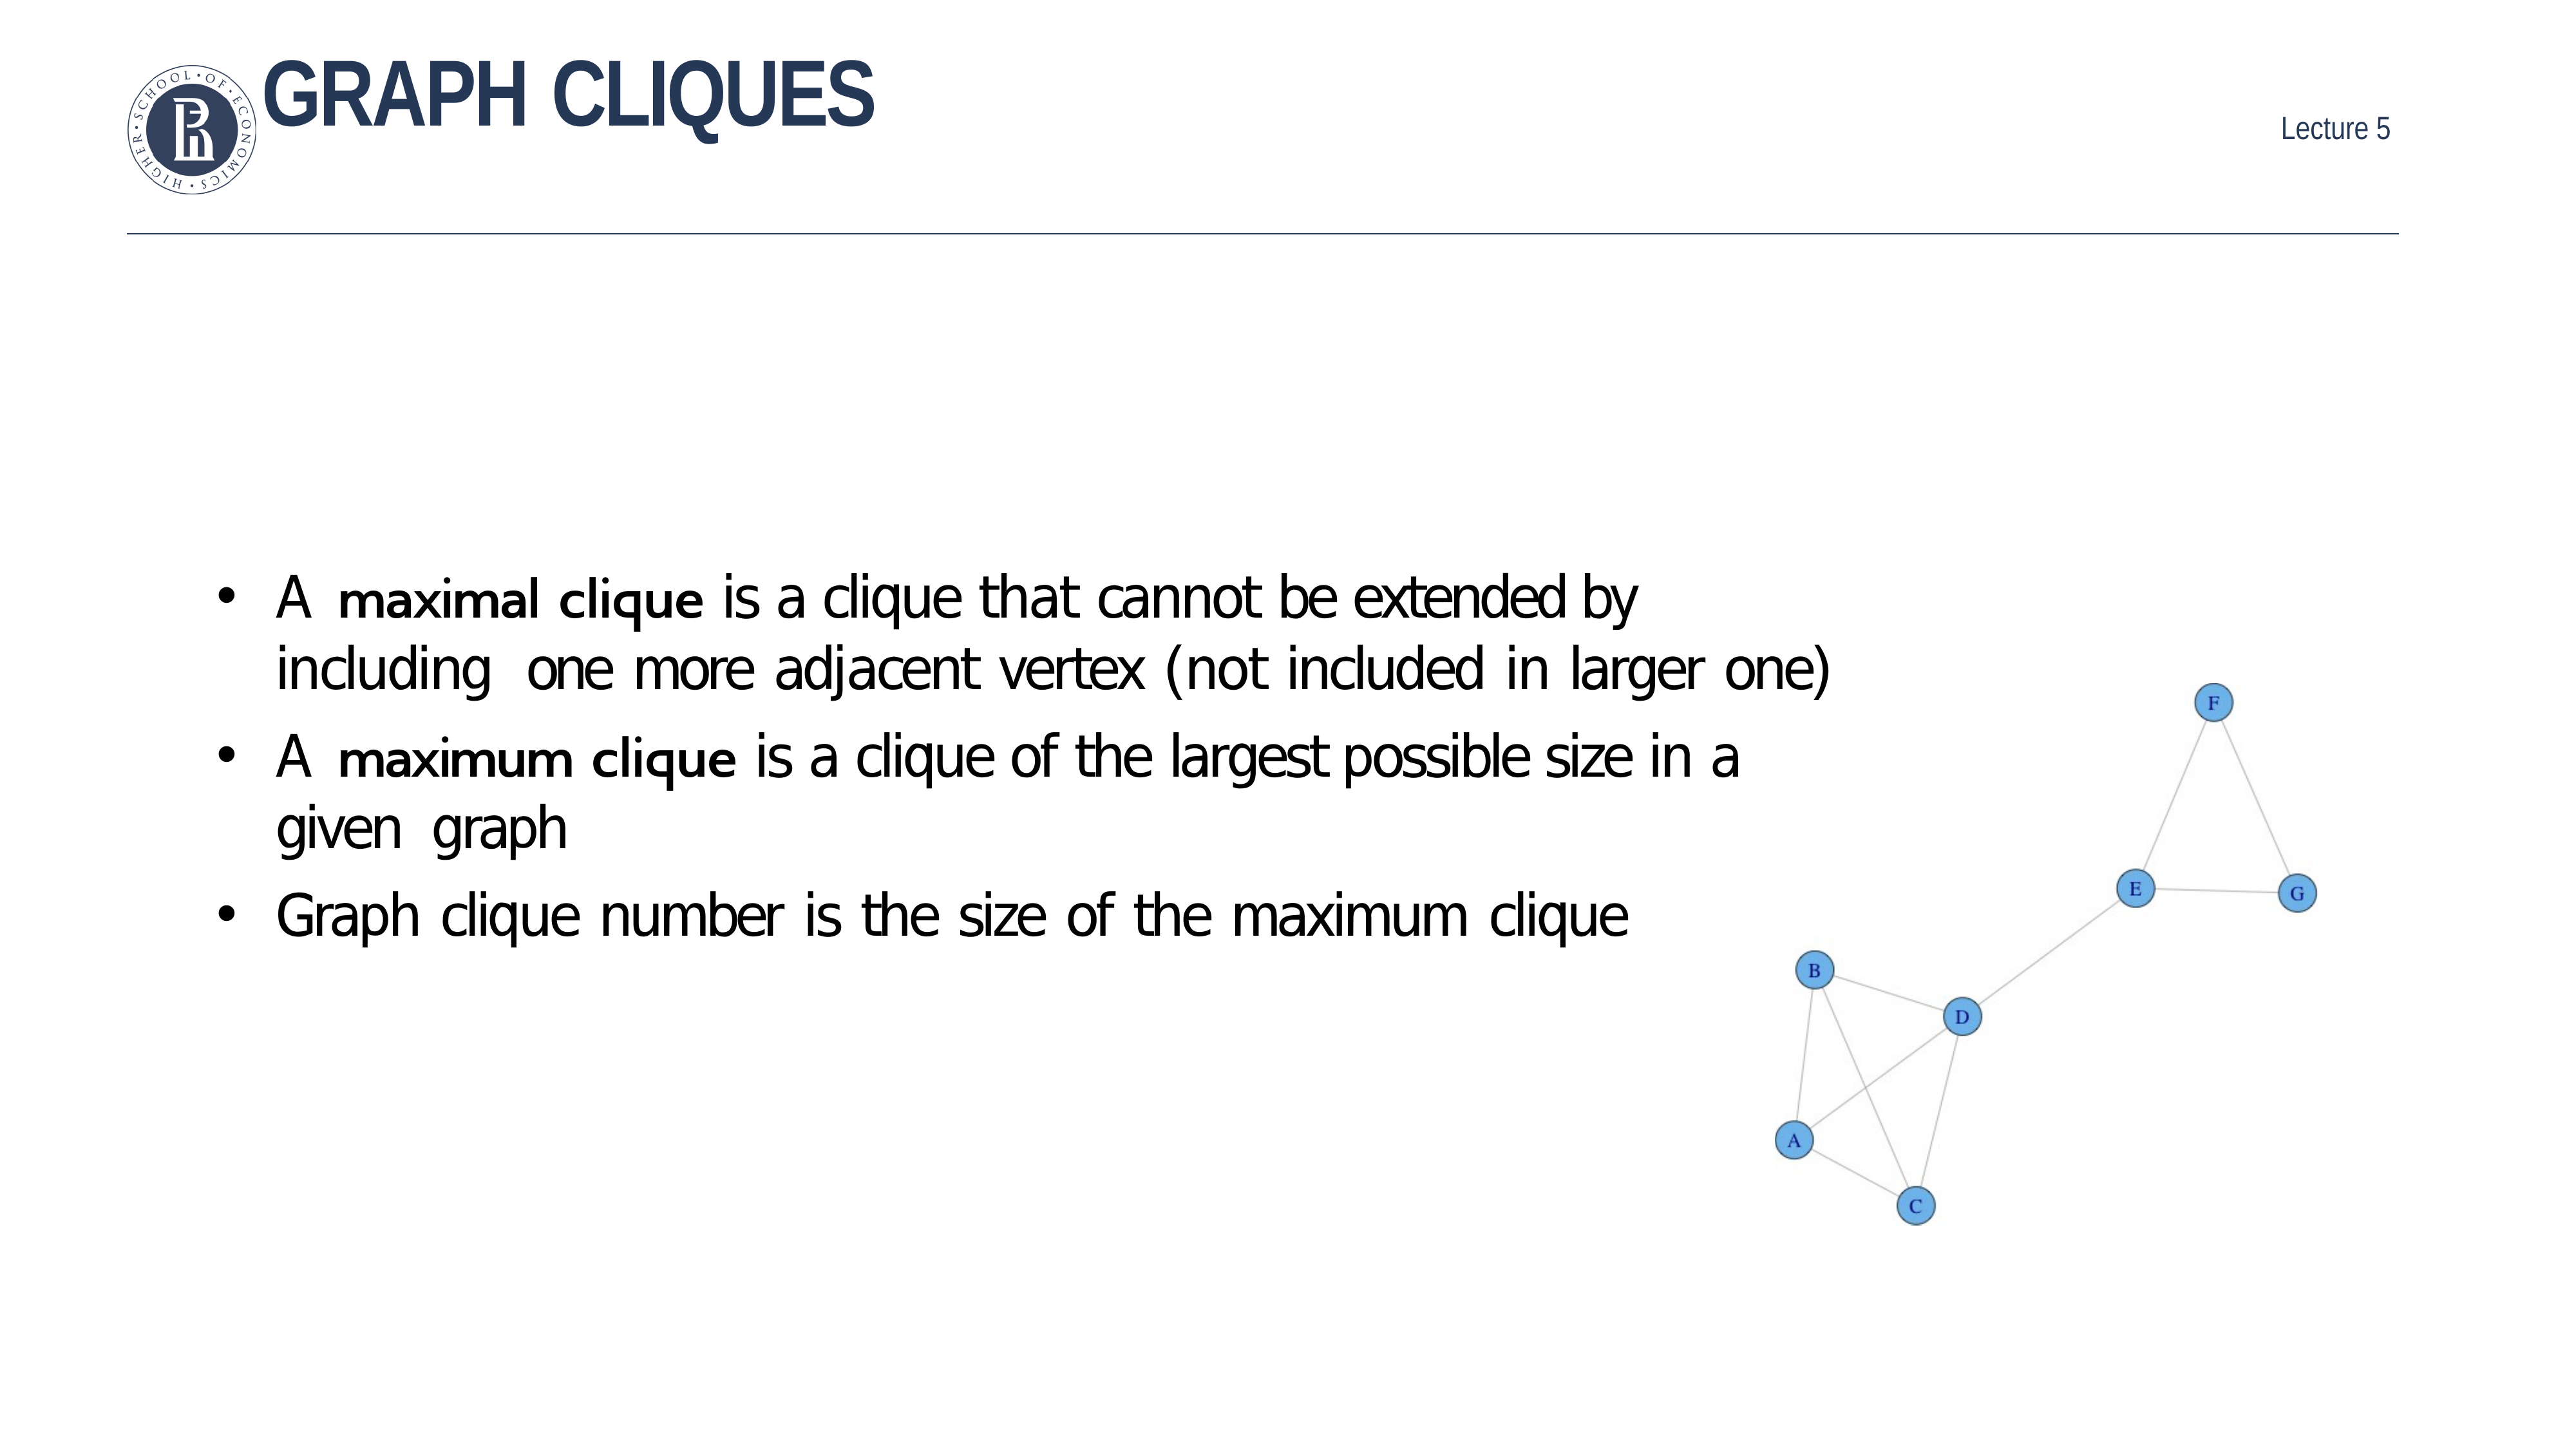

# Graph cliques

A maximal clique is a clique that cannot be extended by including  one more adjacent vertex (not included in larger one)
A maximum clique is a clique of the largest possible size in a given  graph
Graph clique number is the size of the maximum clique